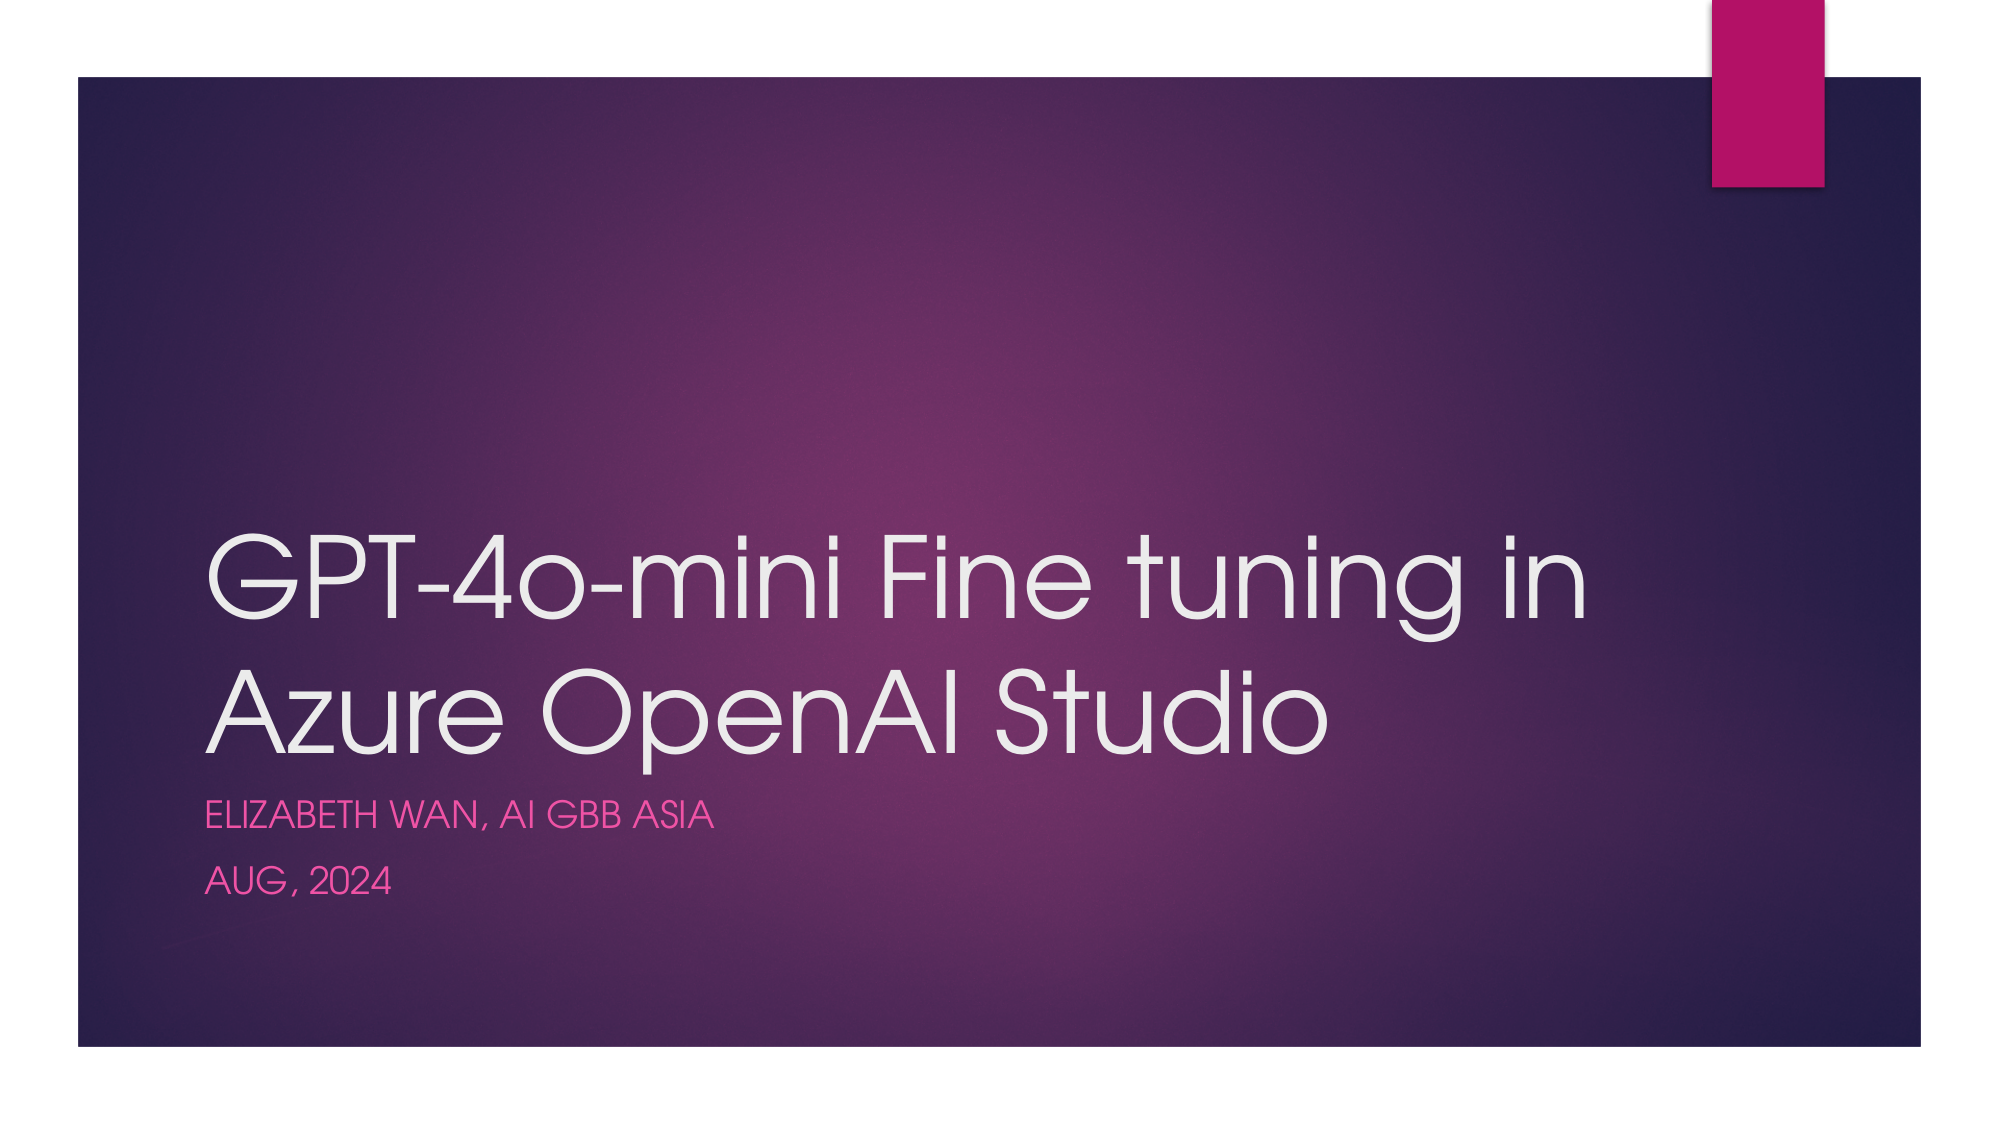

# GPT-4o-mini Fine tuning in Azure OpenAI Studio
Elizabeth WAN, ai gbb aSIA
Aug, 2024